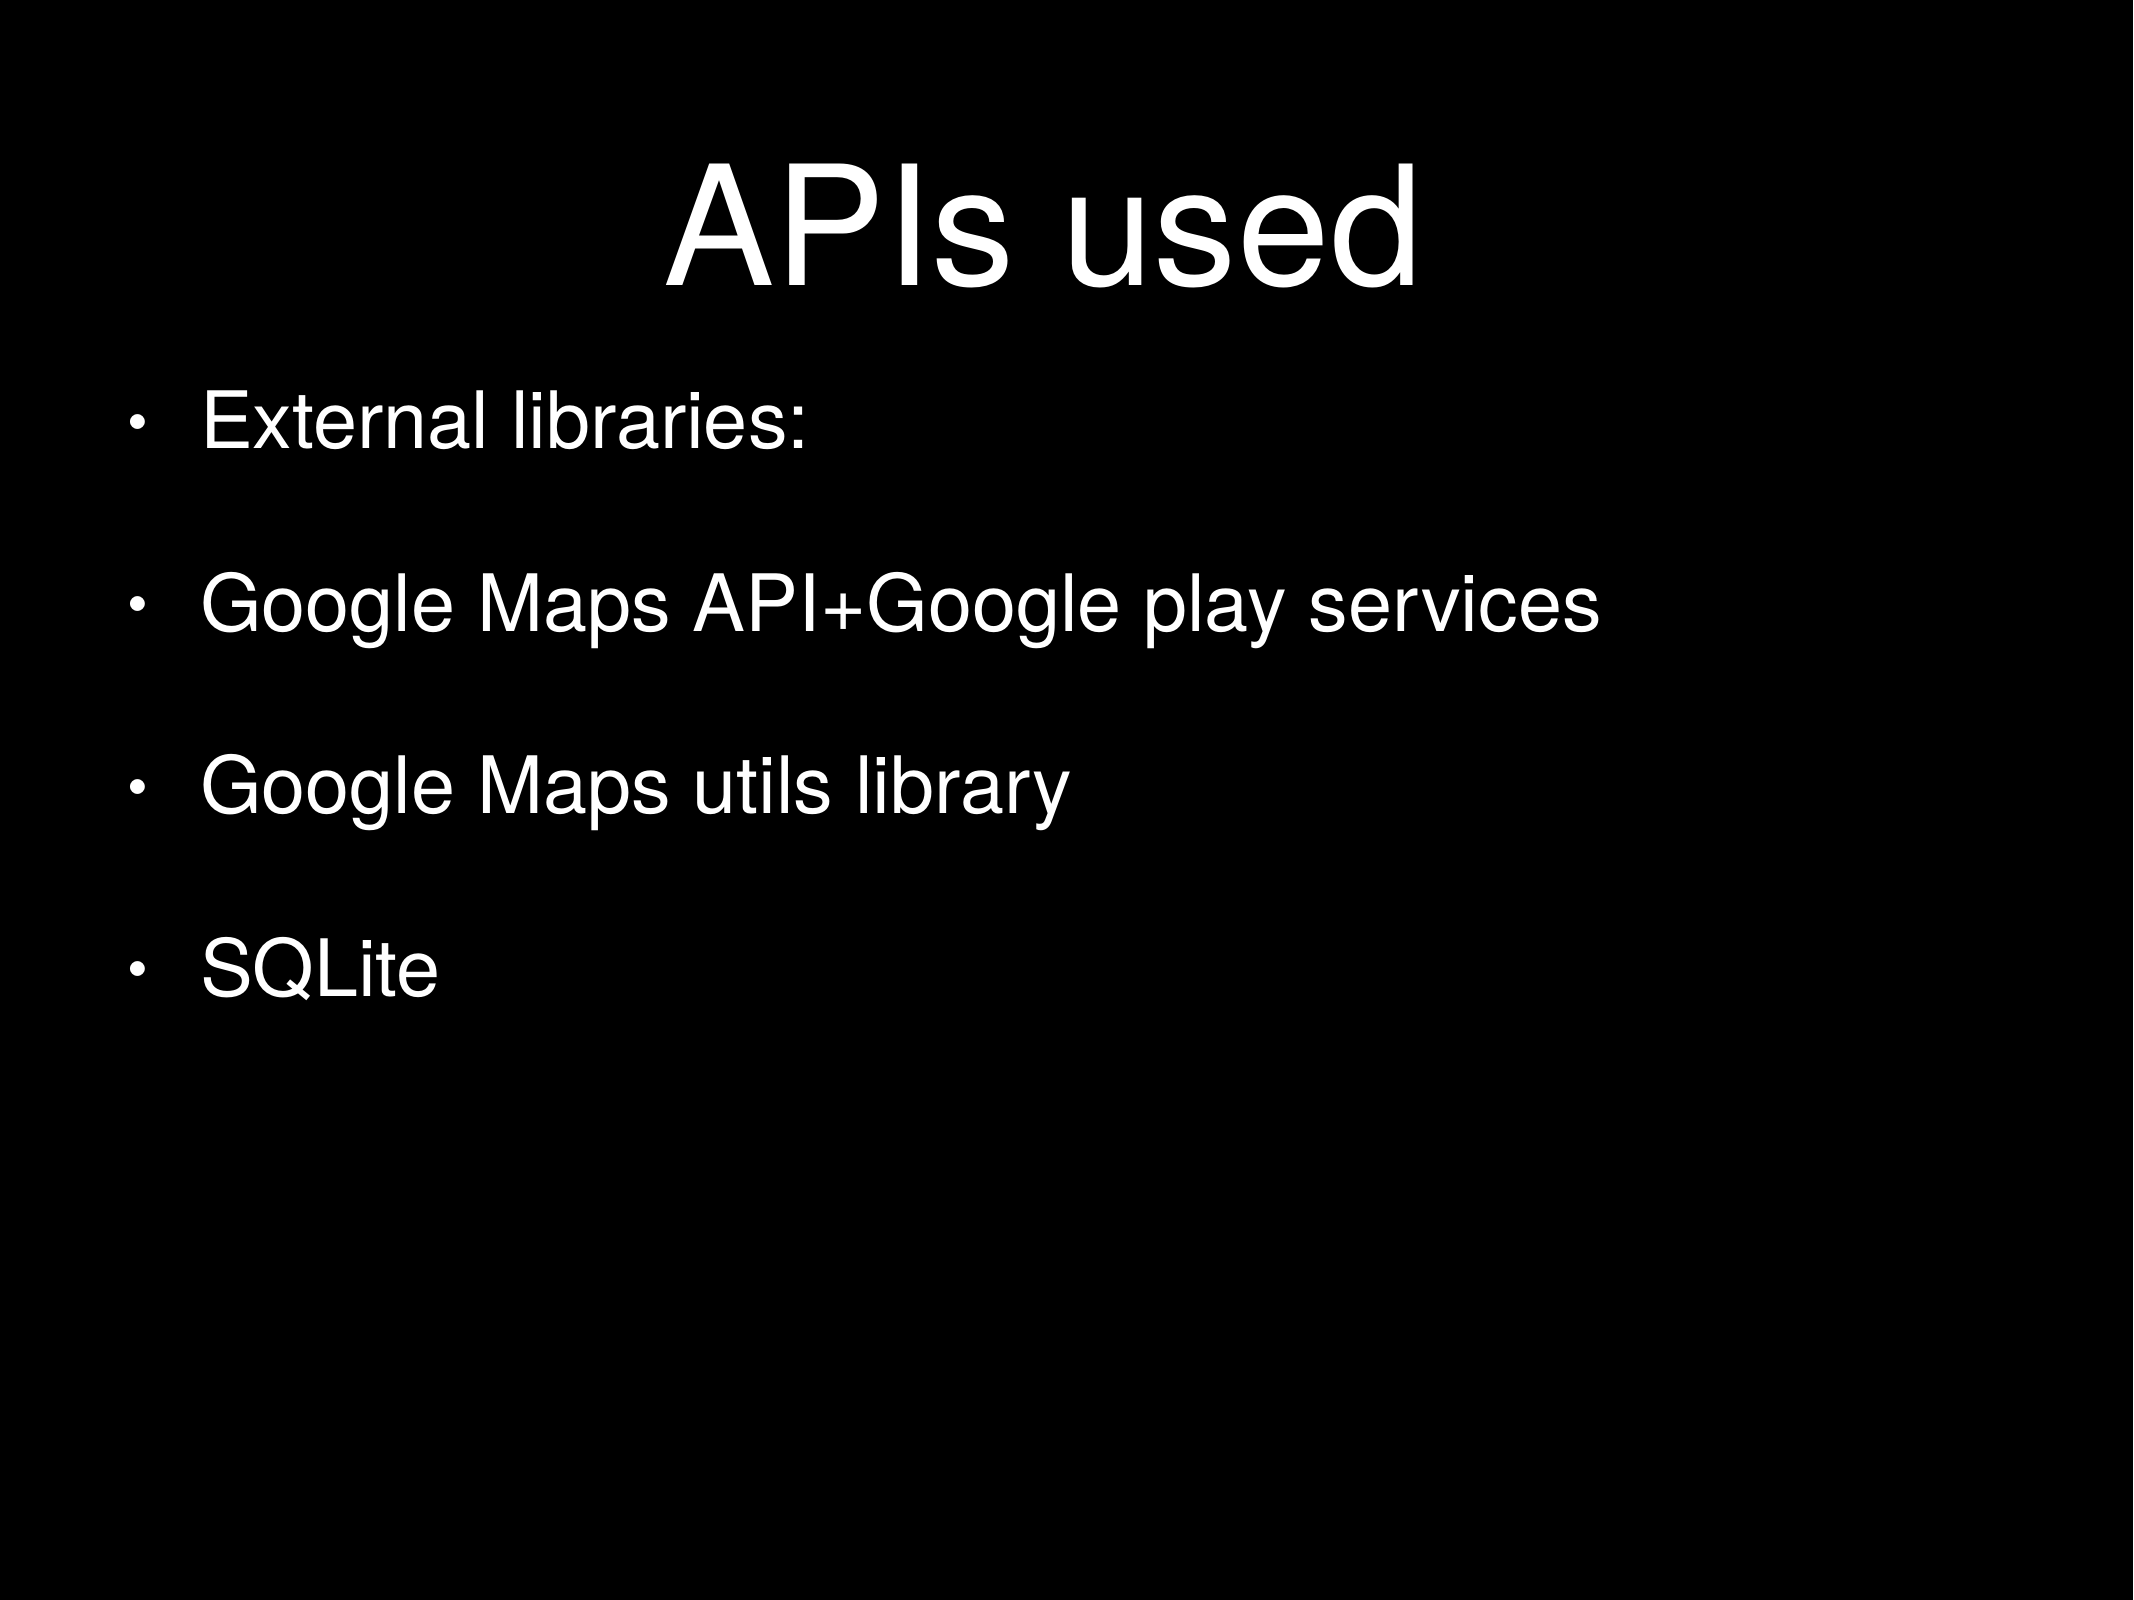

# APIs used
External libraries:
Google Maps API+Google play services
Google Maps utils library
SQLite